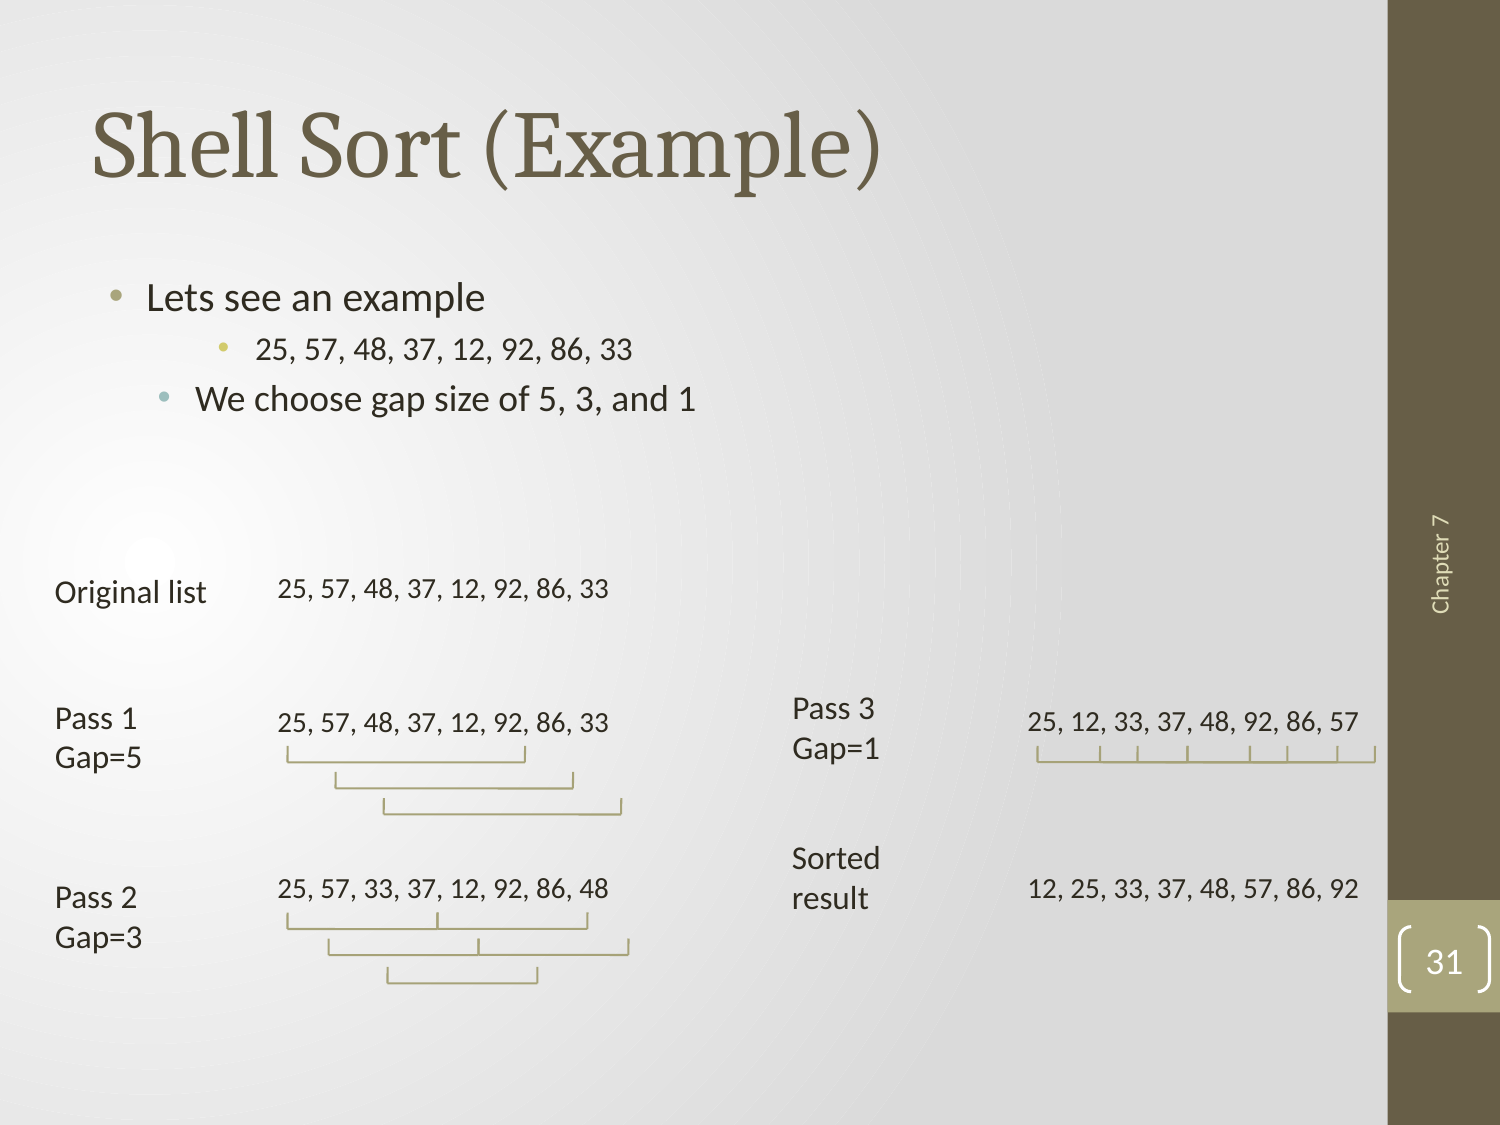

# Shell Sort (Example)
Lets see an example
25, 57, 48, 37, 12, 92, 86, 33
We choose gap size of 5, 3, and 1
Original list
25, 57, 48, 37, 12, 92, 86, 33
Pass 3
Gap=1
Pass 1
Gap=5
25, 12, 33, 37, 48, 92, 86, 57
25, 57, 48, 37, 12, 92, 86, 33
Sorted
result
12, 25, 33, 37, 48, 57, 86, 92
25, 57, 33, 37, 12, 92, 86, 48
Pass 2
Gap=3
Chapter 7
31